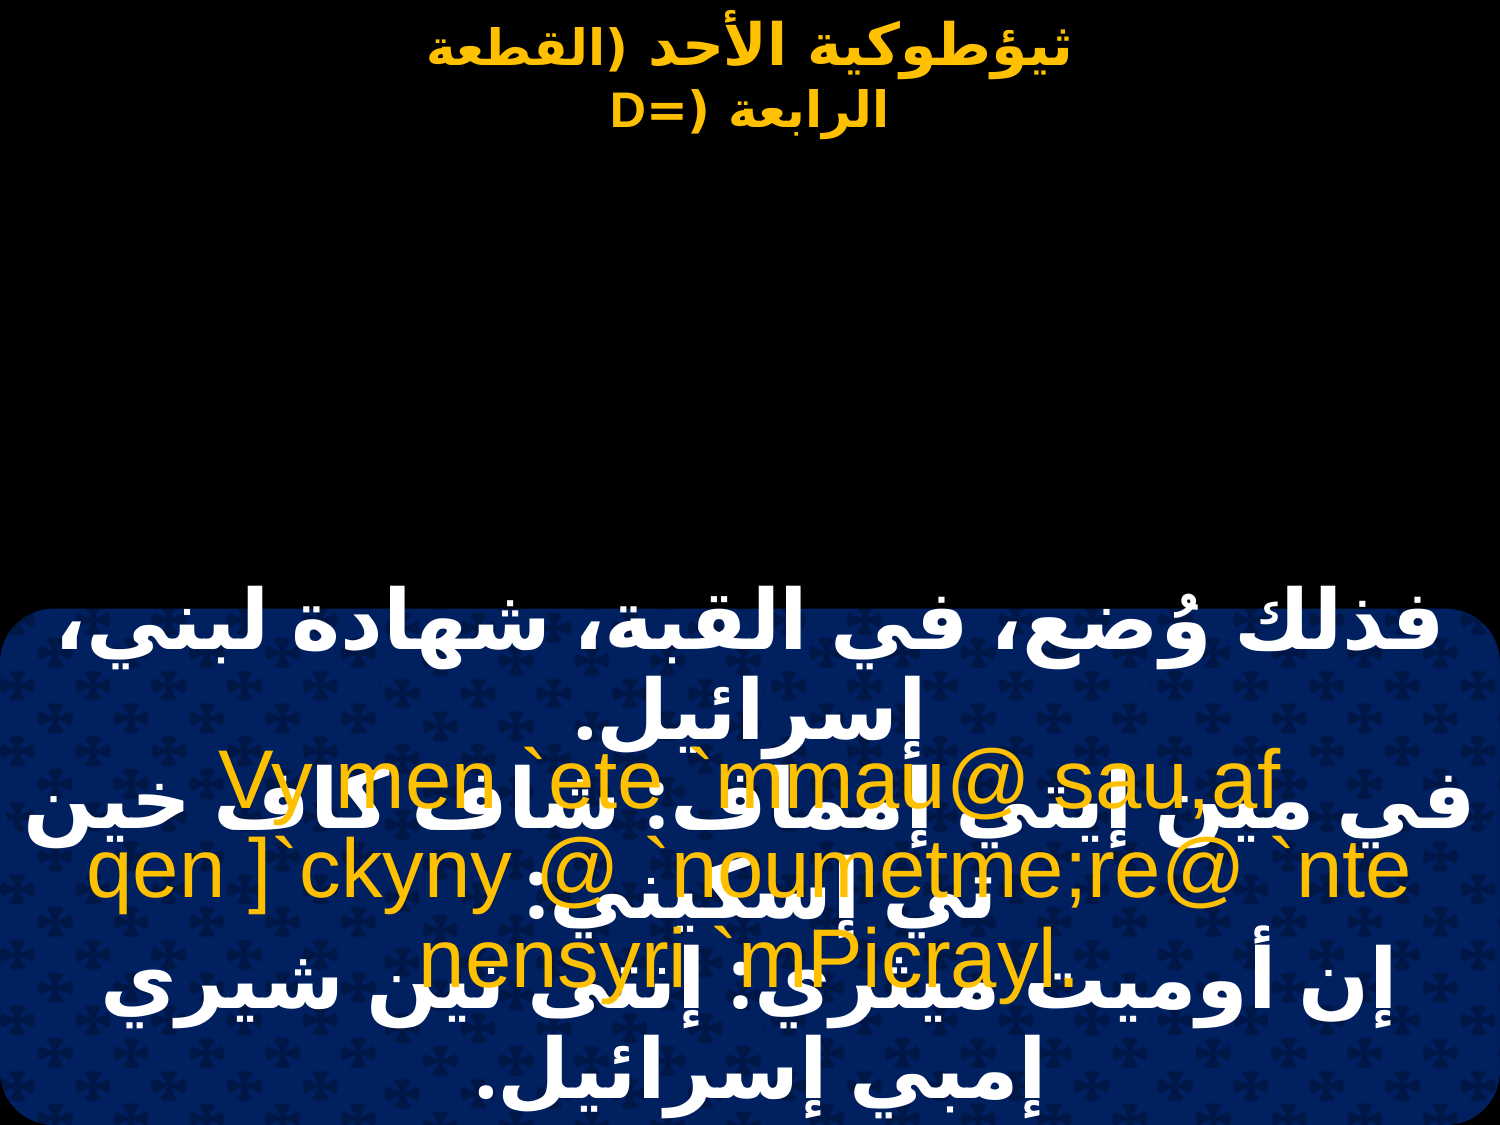

فذلك وُضع، في القبة، شهادة لبني، إسرائيل.
Vy men `ete `mmau@ sau,af qen ]`ckyny @ `noumetme;re@ `nte nensyri `mPicrayl.
في مين إيتي إمماف: شاف كاف خين تي إسكيني:
إن أوميت ميثري: إنتى نين شيري إمبي إسرائيل.